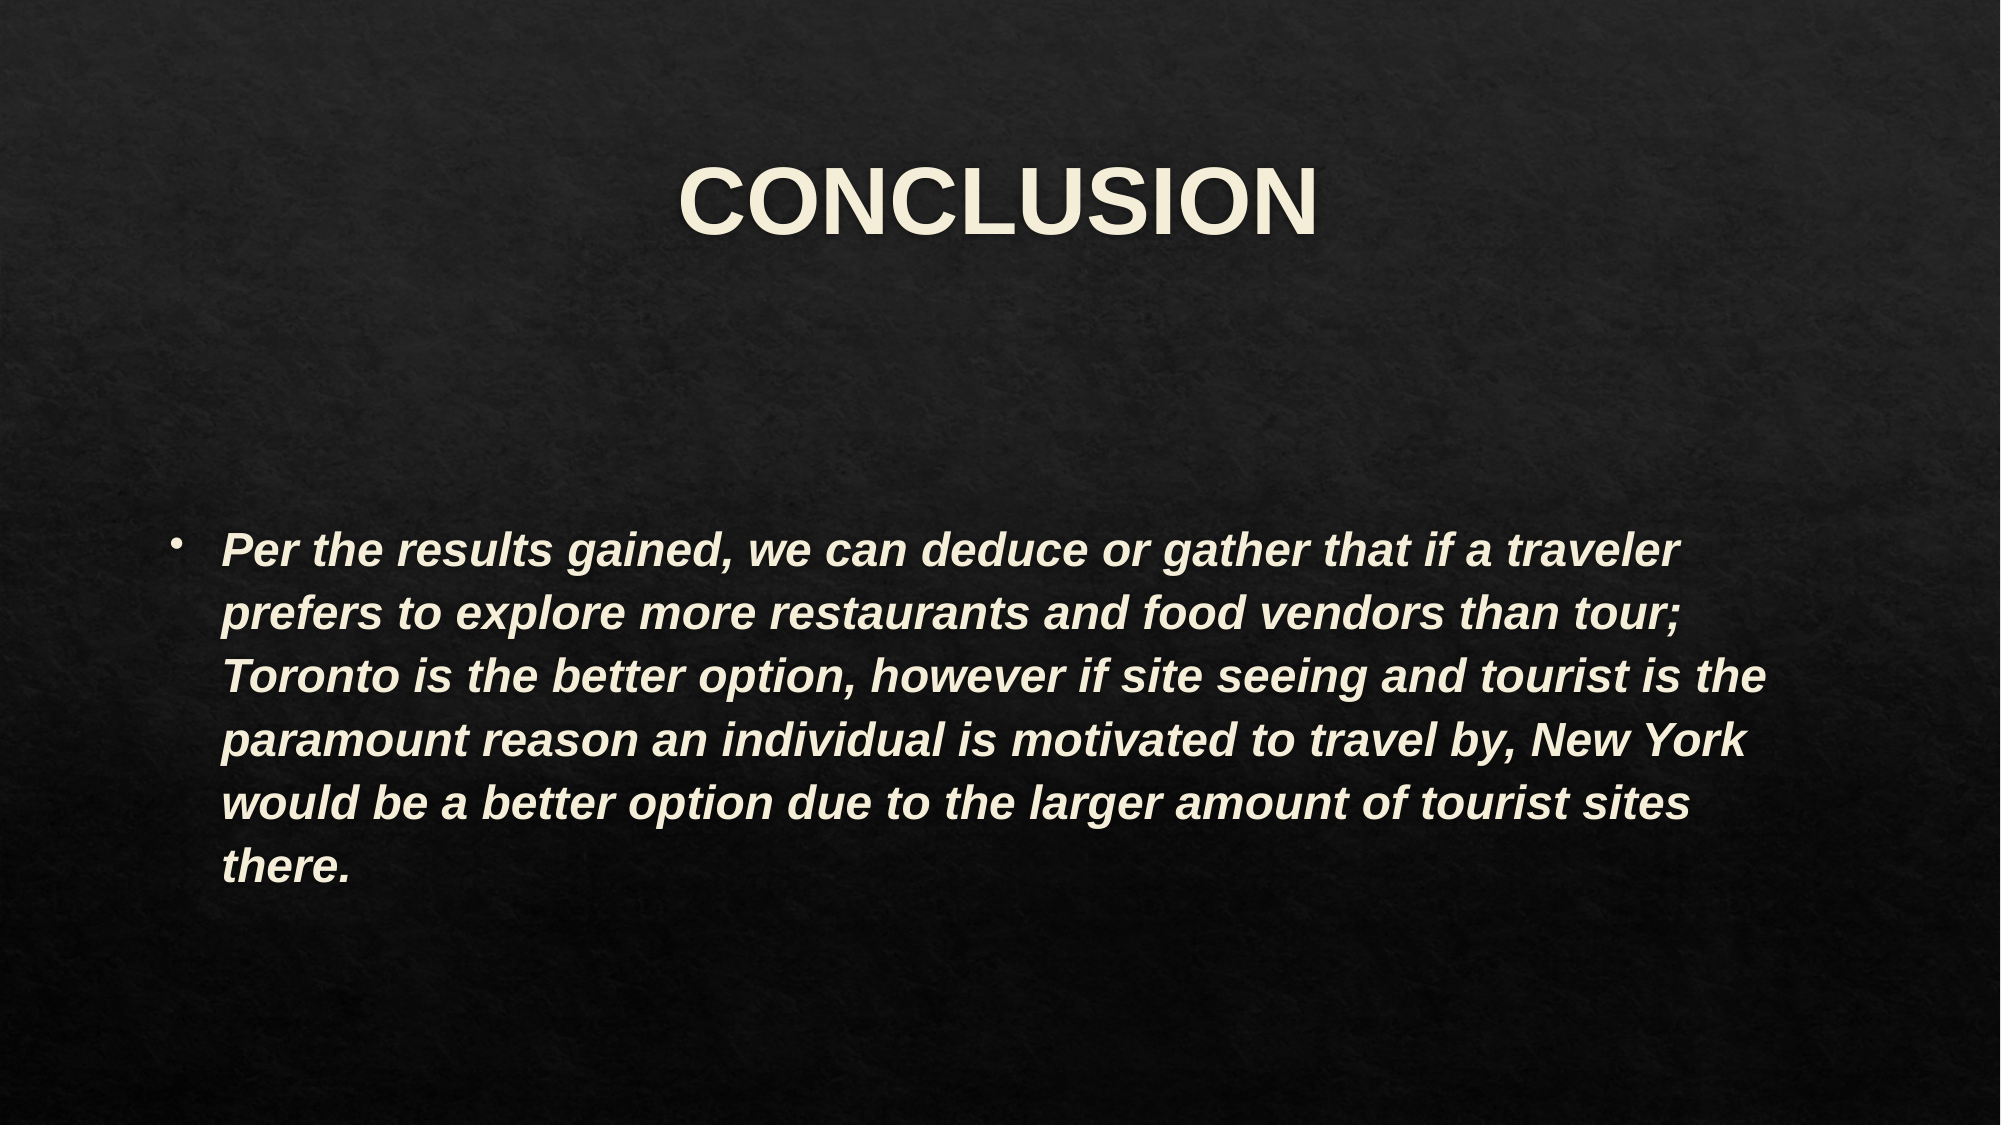

# CONCLUSION

Per the results gained, we can deduce or gather that if a traveler prefers to explore more restaurants and food vendors than tour; Toronto is the better option, however if site seeing and tourist is the paramount reason an individual is motivated to travel by, New York would be a better option due to the larger amount of tourist sites there.